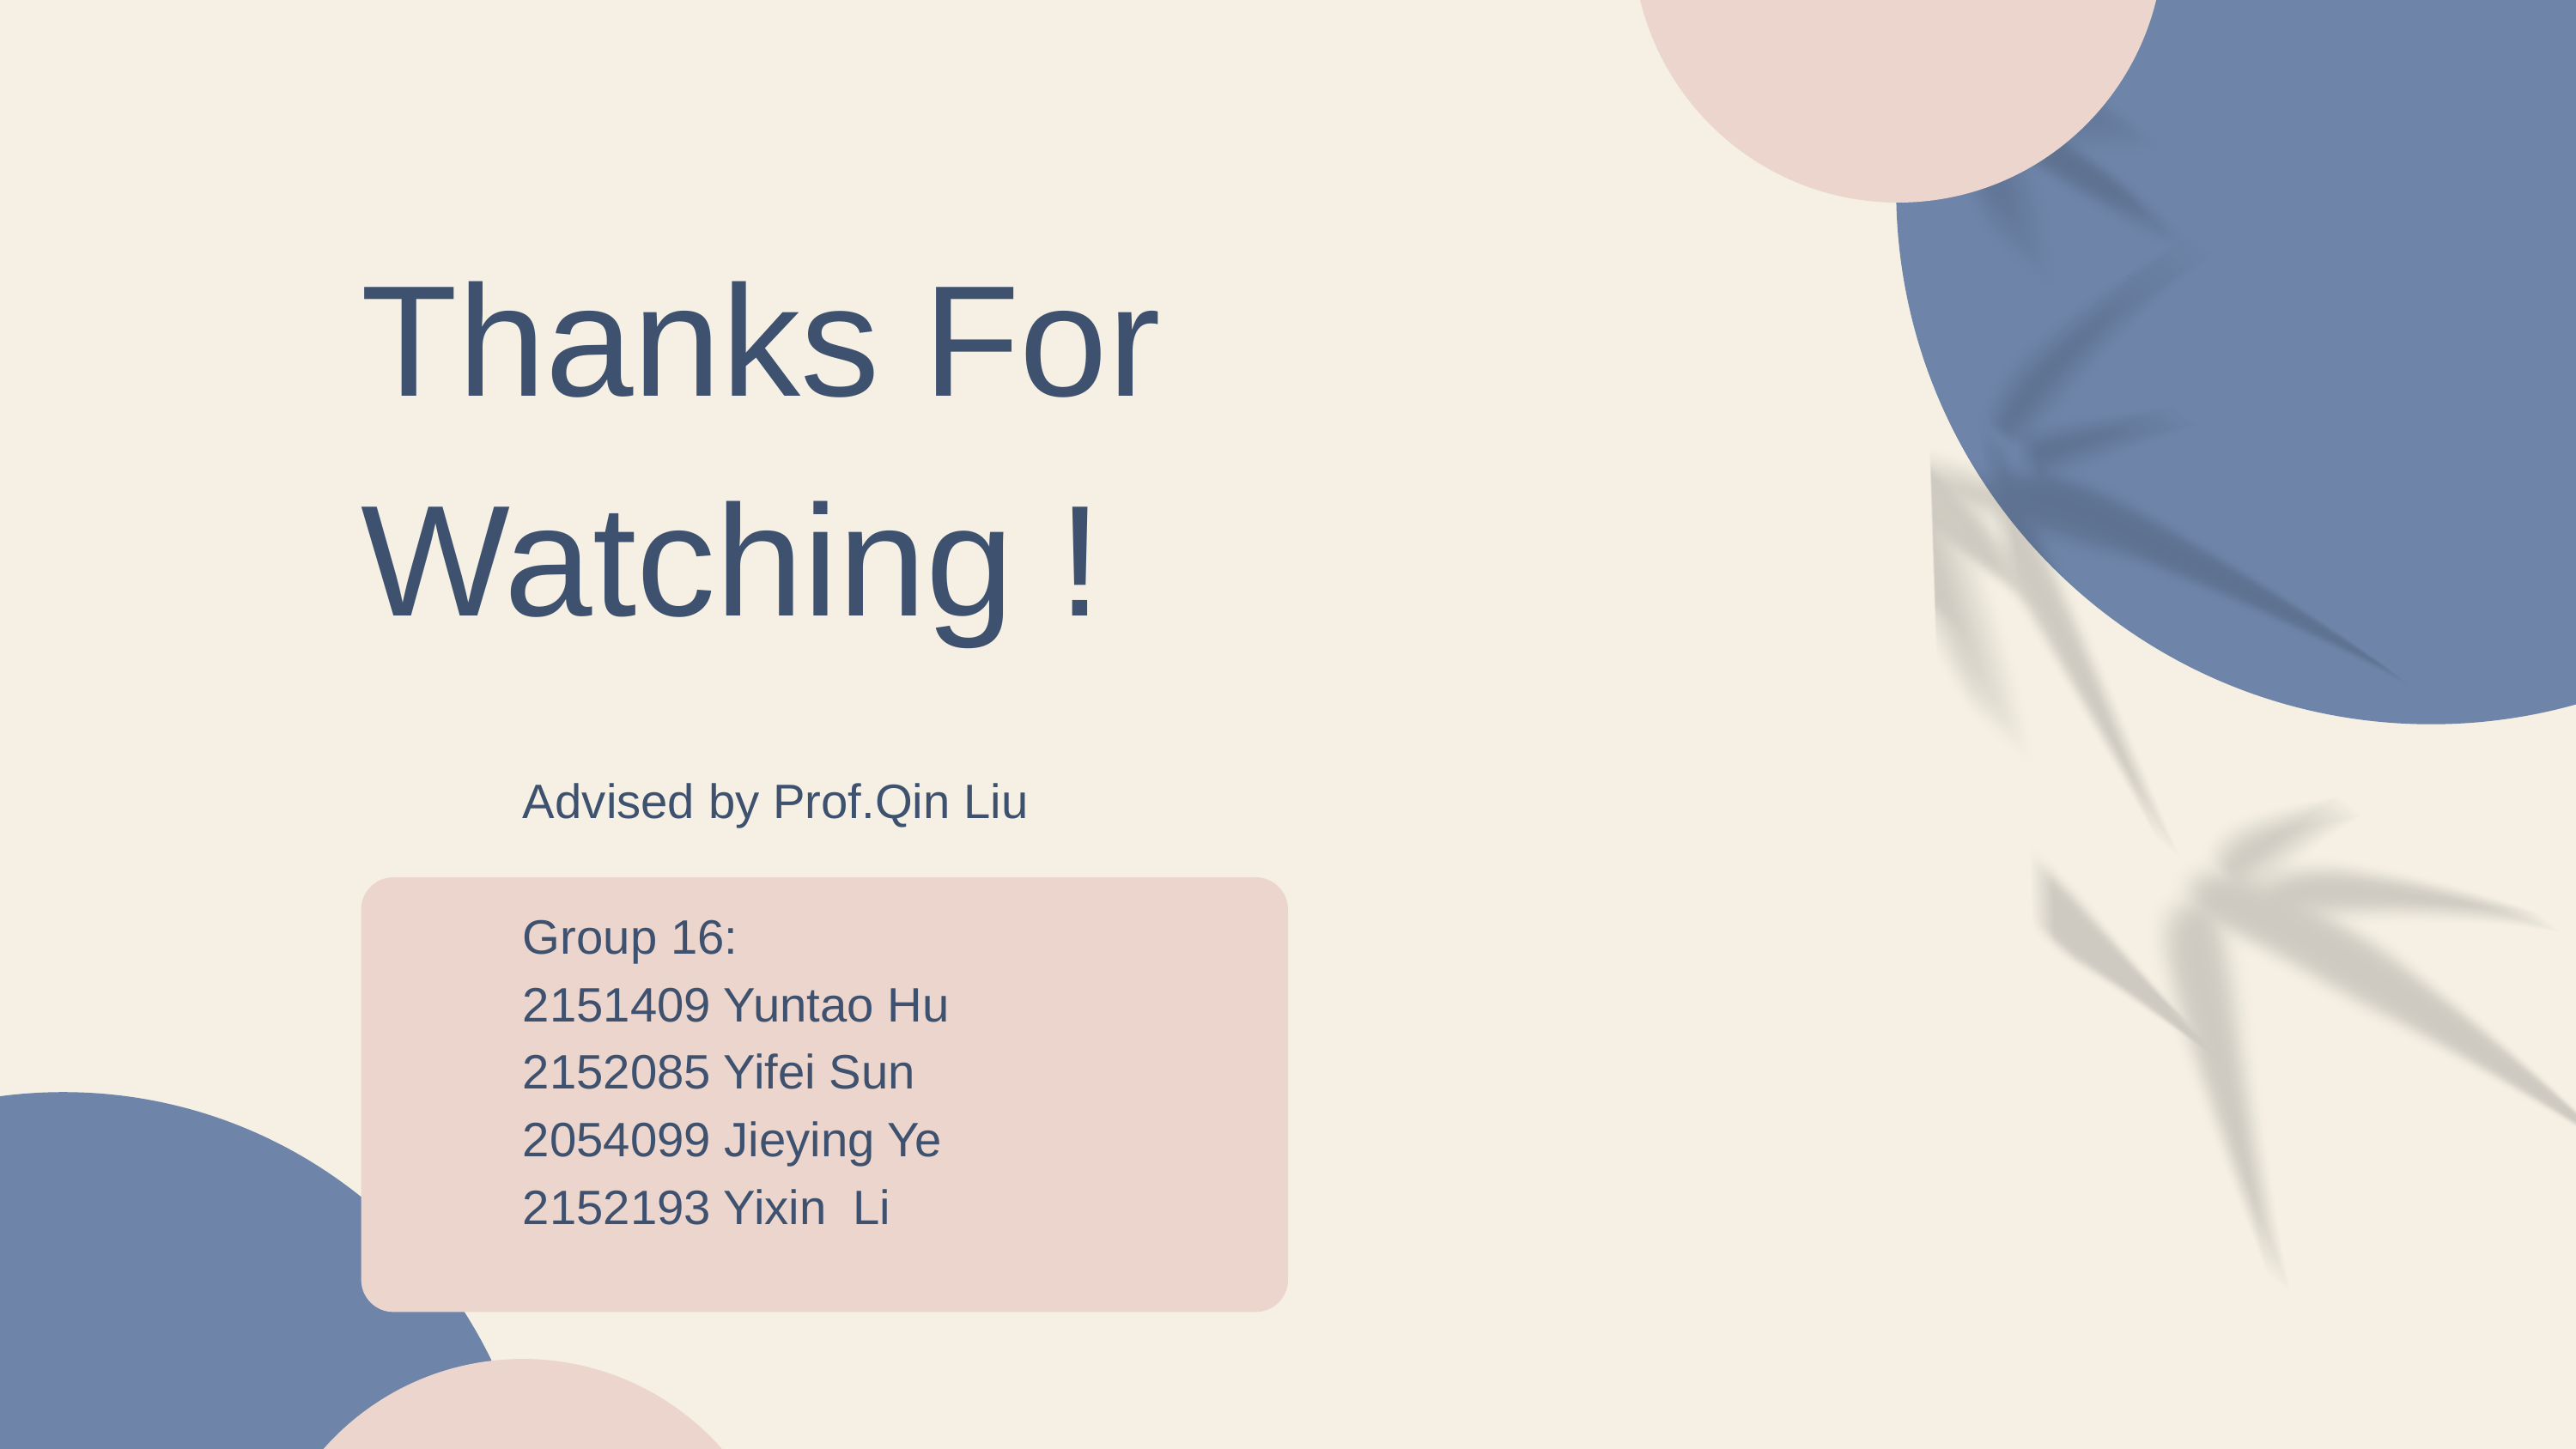

Thanks For Watching !
Advised by Prof.Qin Liu

Group 16:
2151409 Yuntao Hu
2152085 Yifei Sun
2054099 Jieying Ye
2152193 Yixin  Li